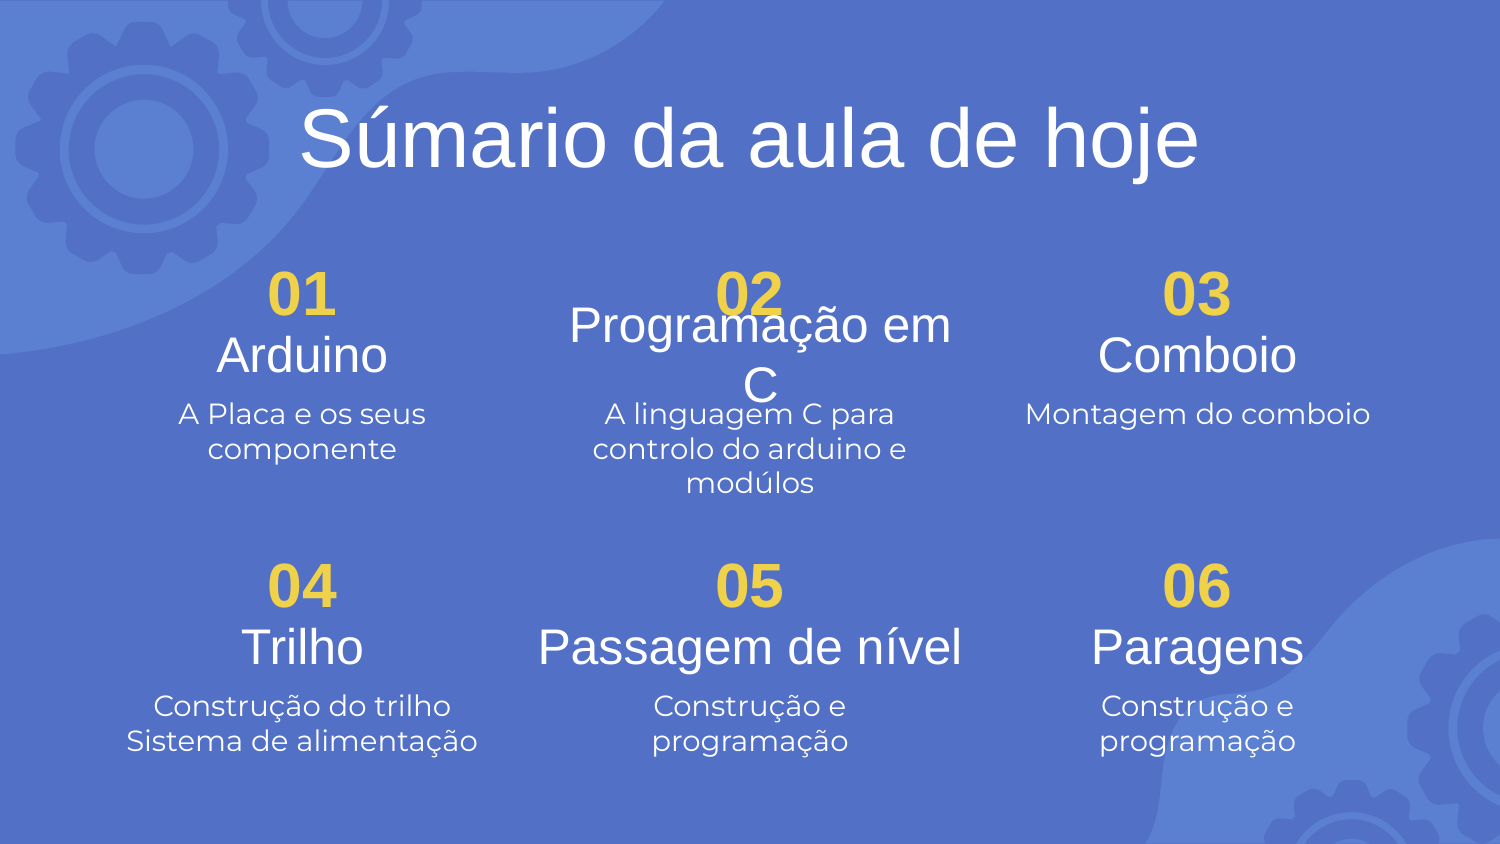

Súmario da aula de hoje
01
02
03
# Arduino
Programação em C
Comboio
A Placa e os seus componente
A linguagem C para controlo do arduino e modúlos
Montagem do comboio
04
05
06
Trilho
Passagem de nível
Paragens
Construção do trilho
Sistema de alimentação
Construção e programação
Construção e programação